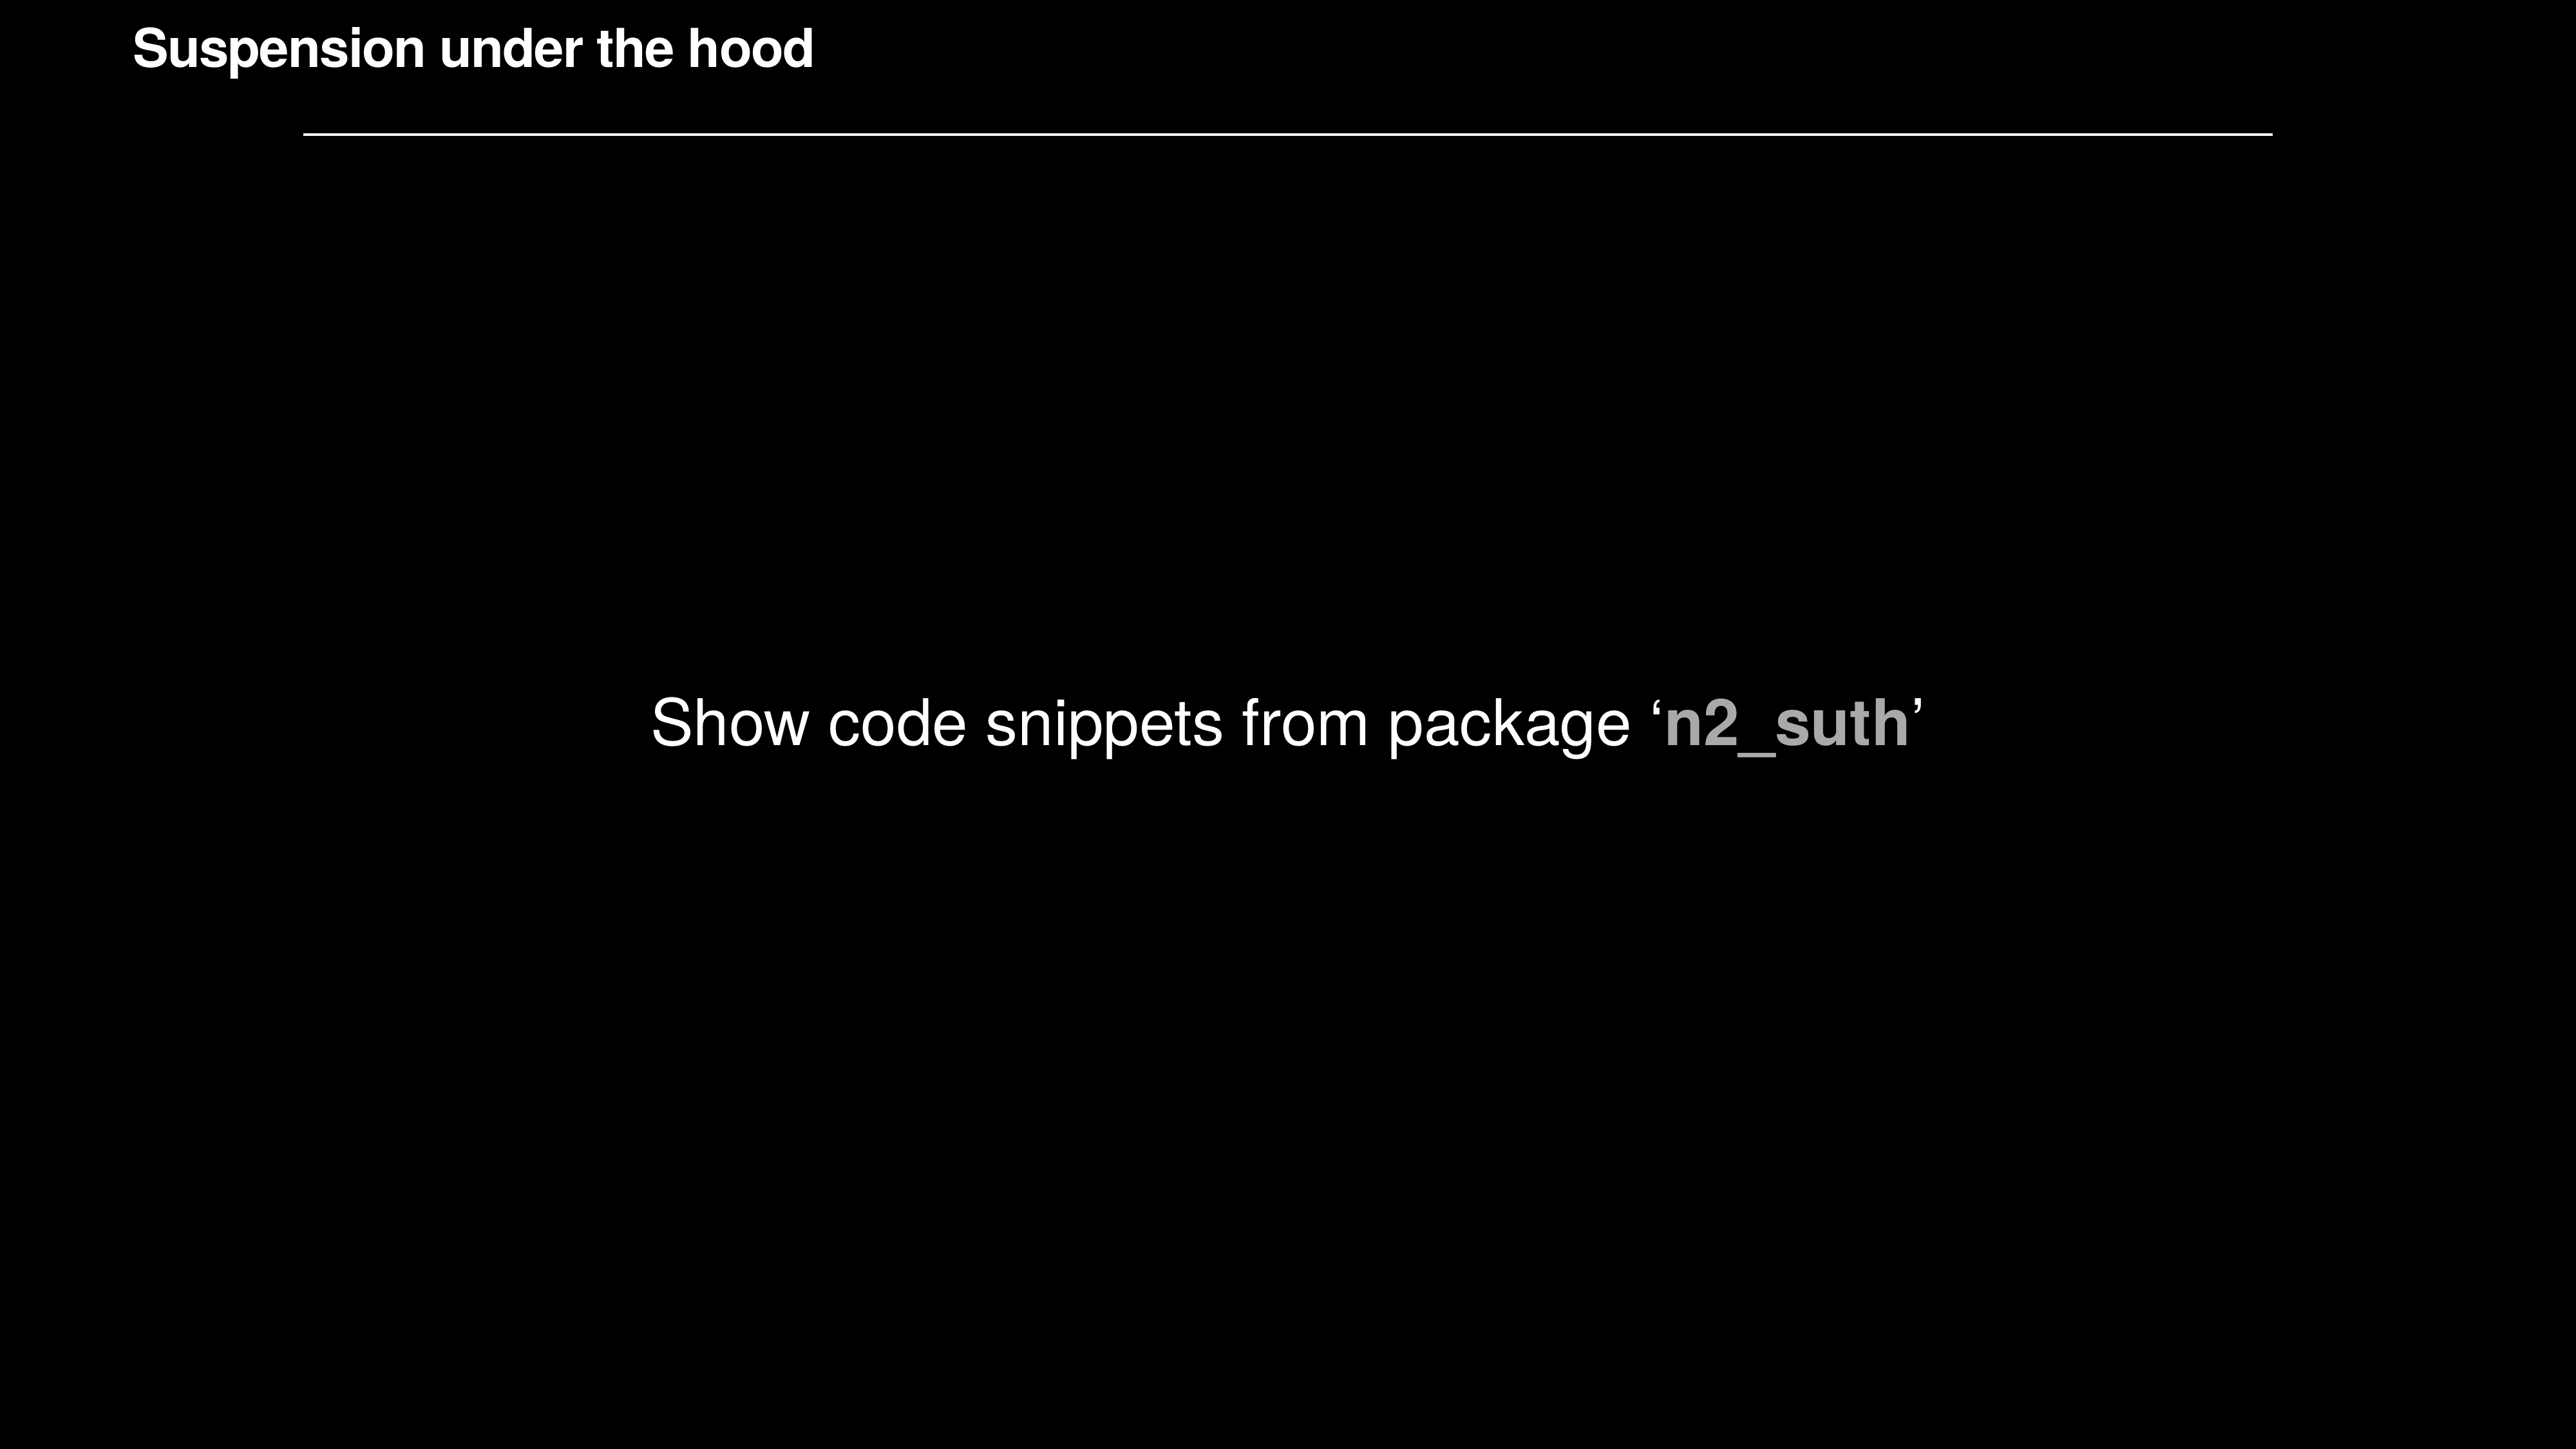

Suspension under the hood

Show code snippets from package ‘n2_suth’